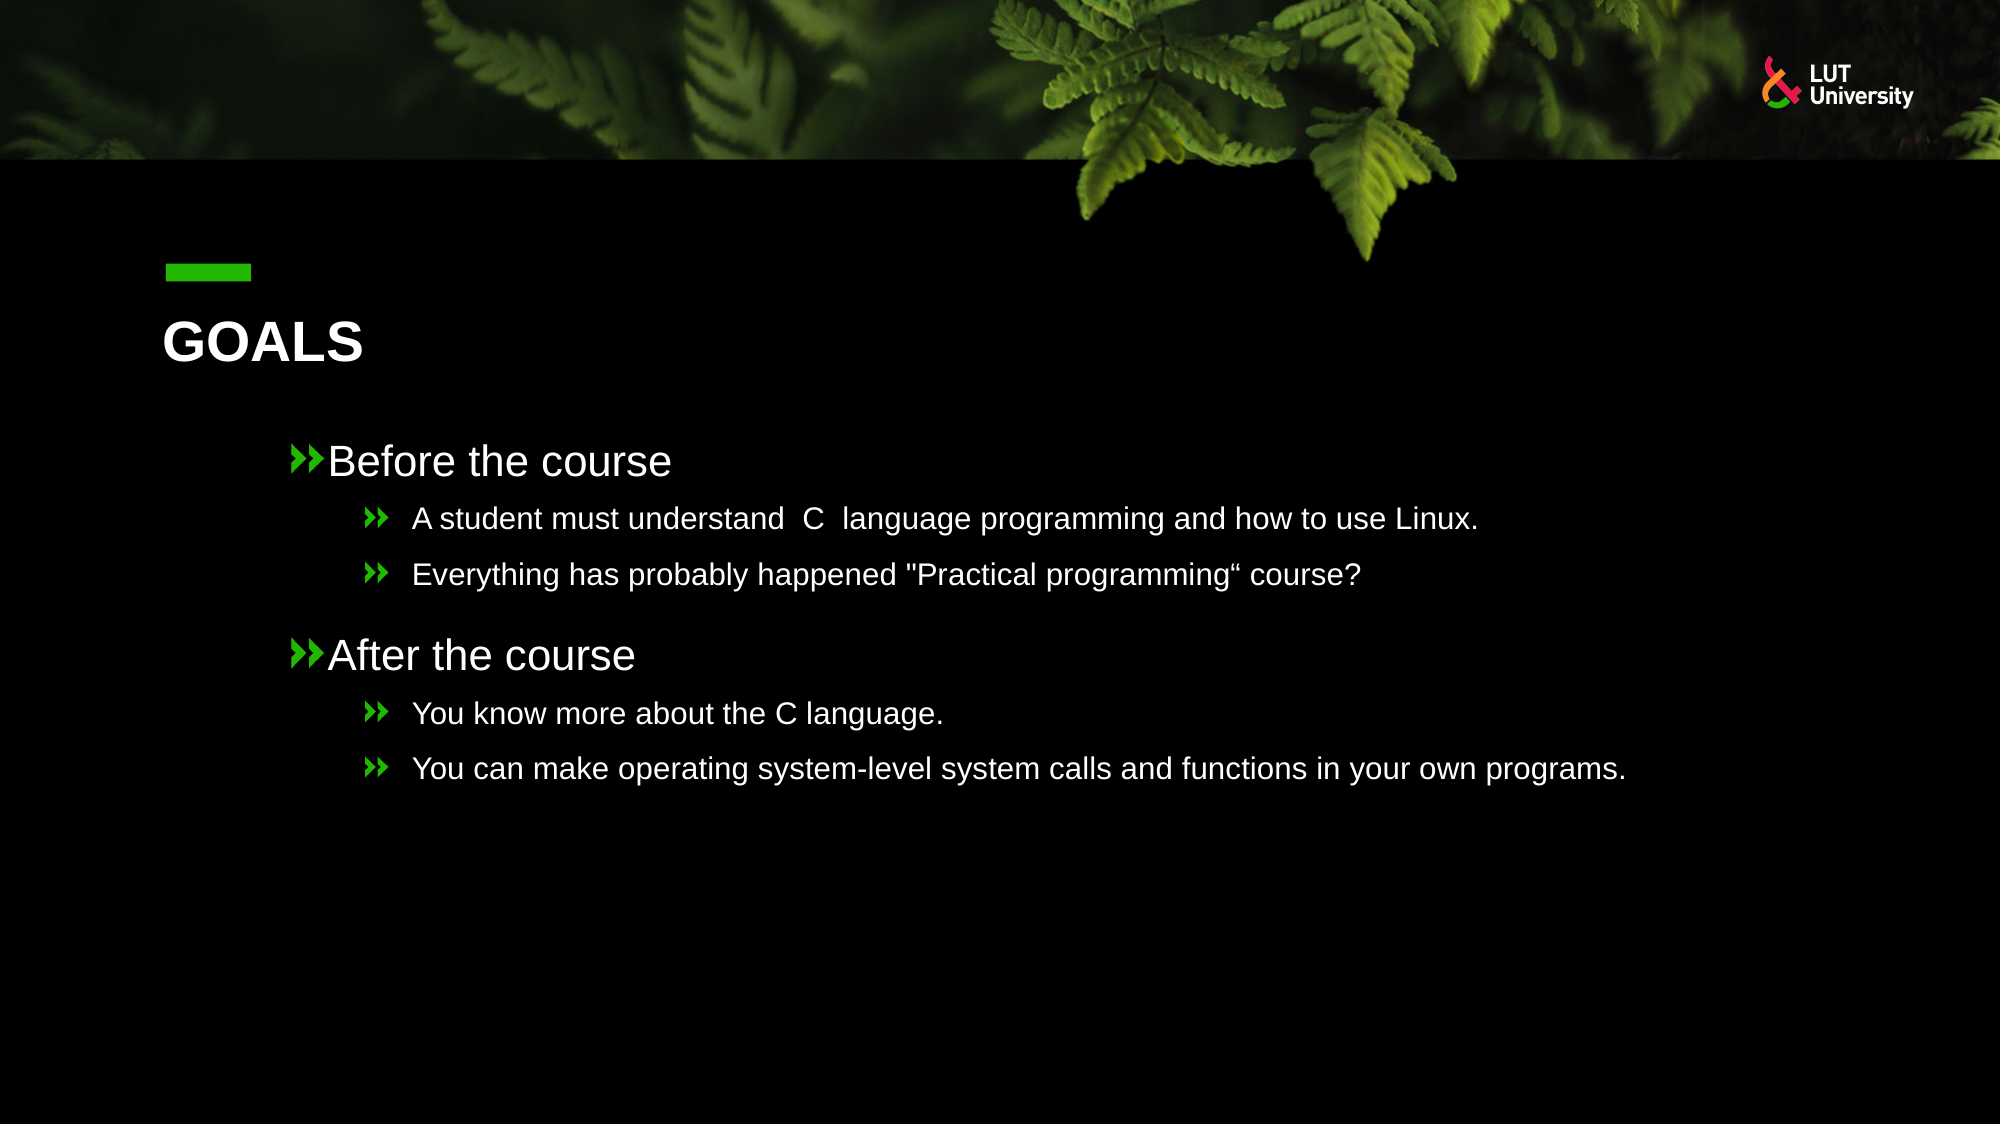

# GOALS
Before the course
A student must understand  C  language programming and how to use Linux.
Everything has probably happened "Practical programming“ course?
After the course
You know more about the C language.
You can make operating system-level system calls and functions in your own programs.